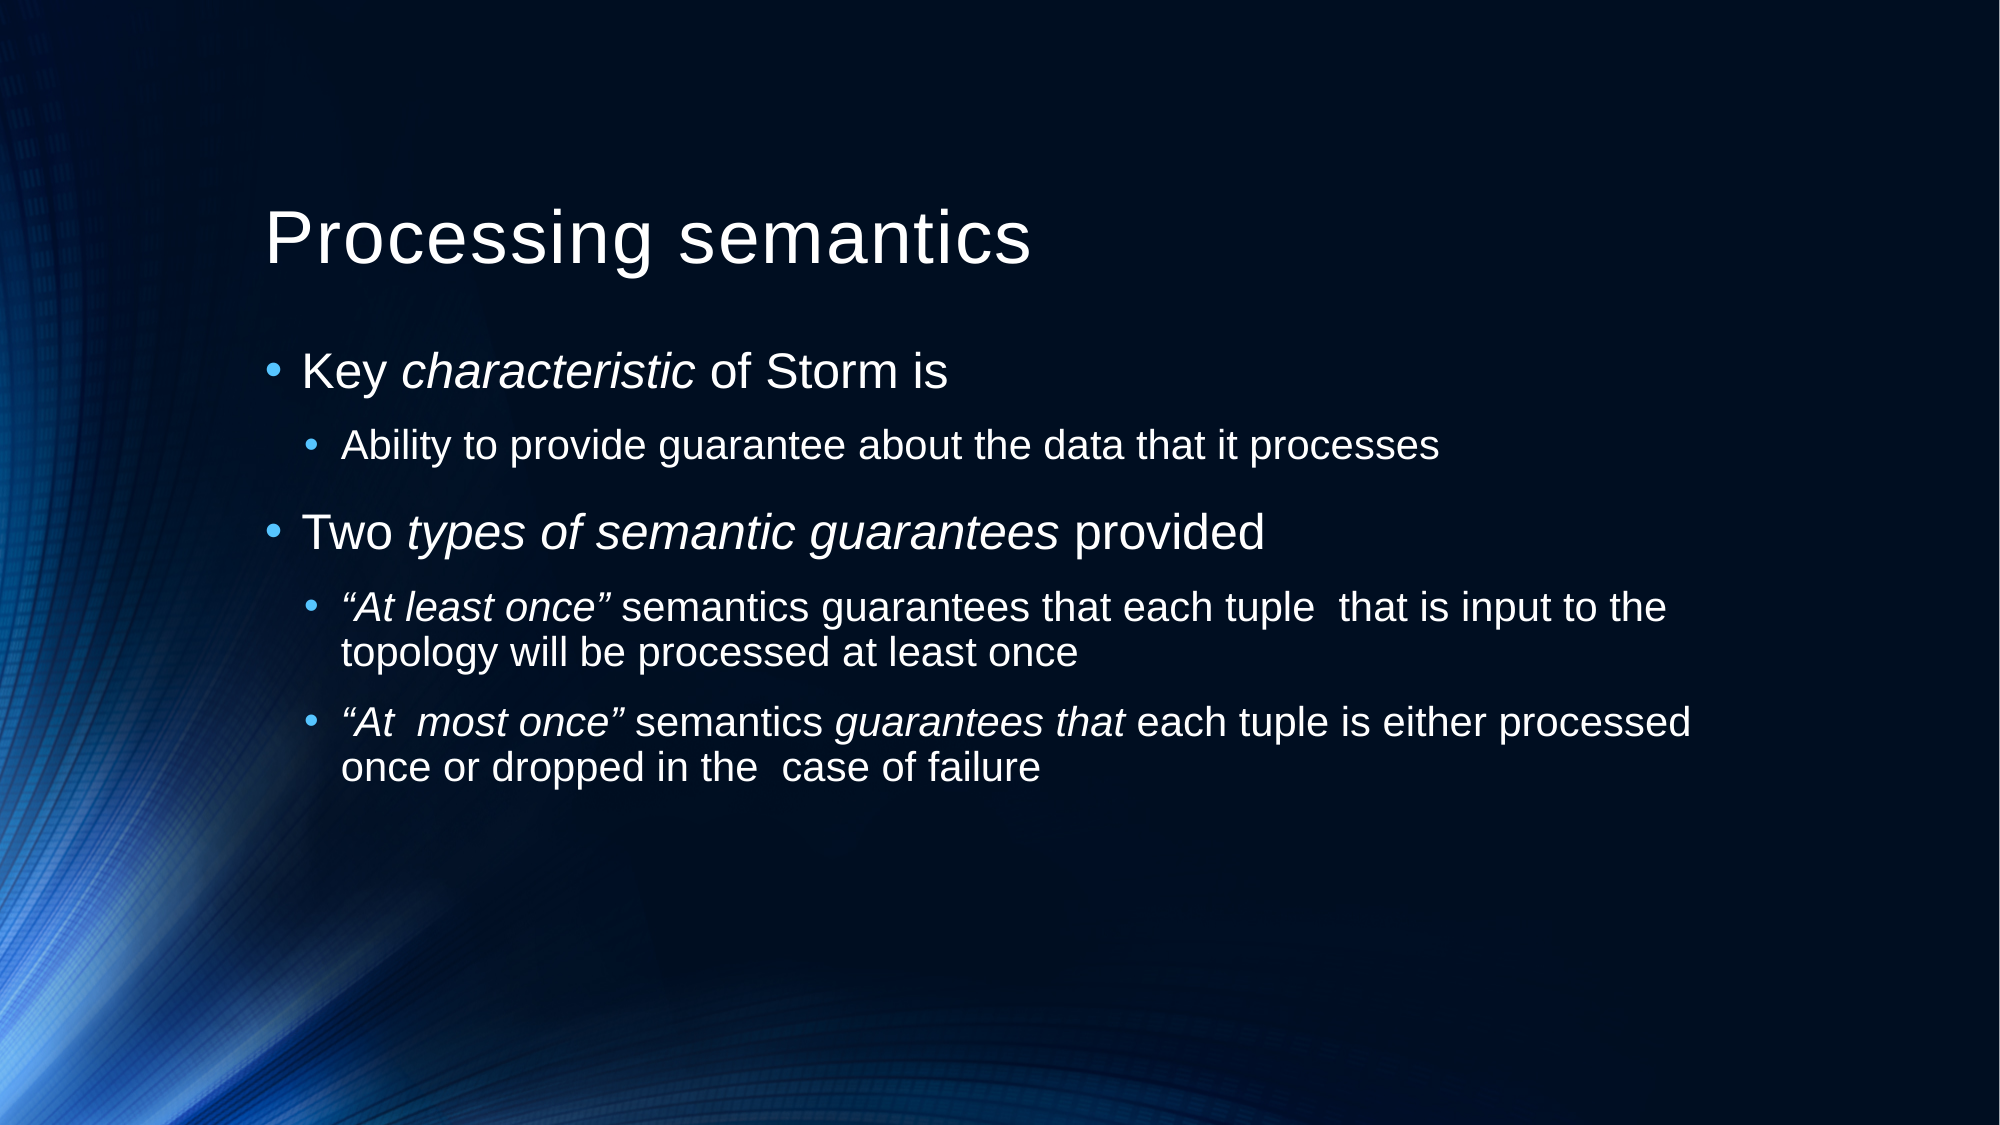

# Processing semantics
Key characteristic of Storm is
Ability to provide guarantee about the data that it processes
Two types of semantic guarantees provided
“At least once” semantics guarantees that each tuple  that is input to the topology will be processed at least once
“At  most once” semantics guarantees that each tuple is either processed once or dropped in the  case of failure